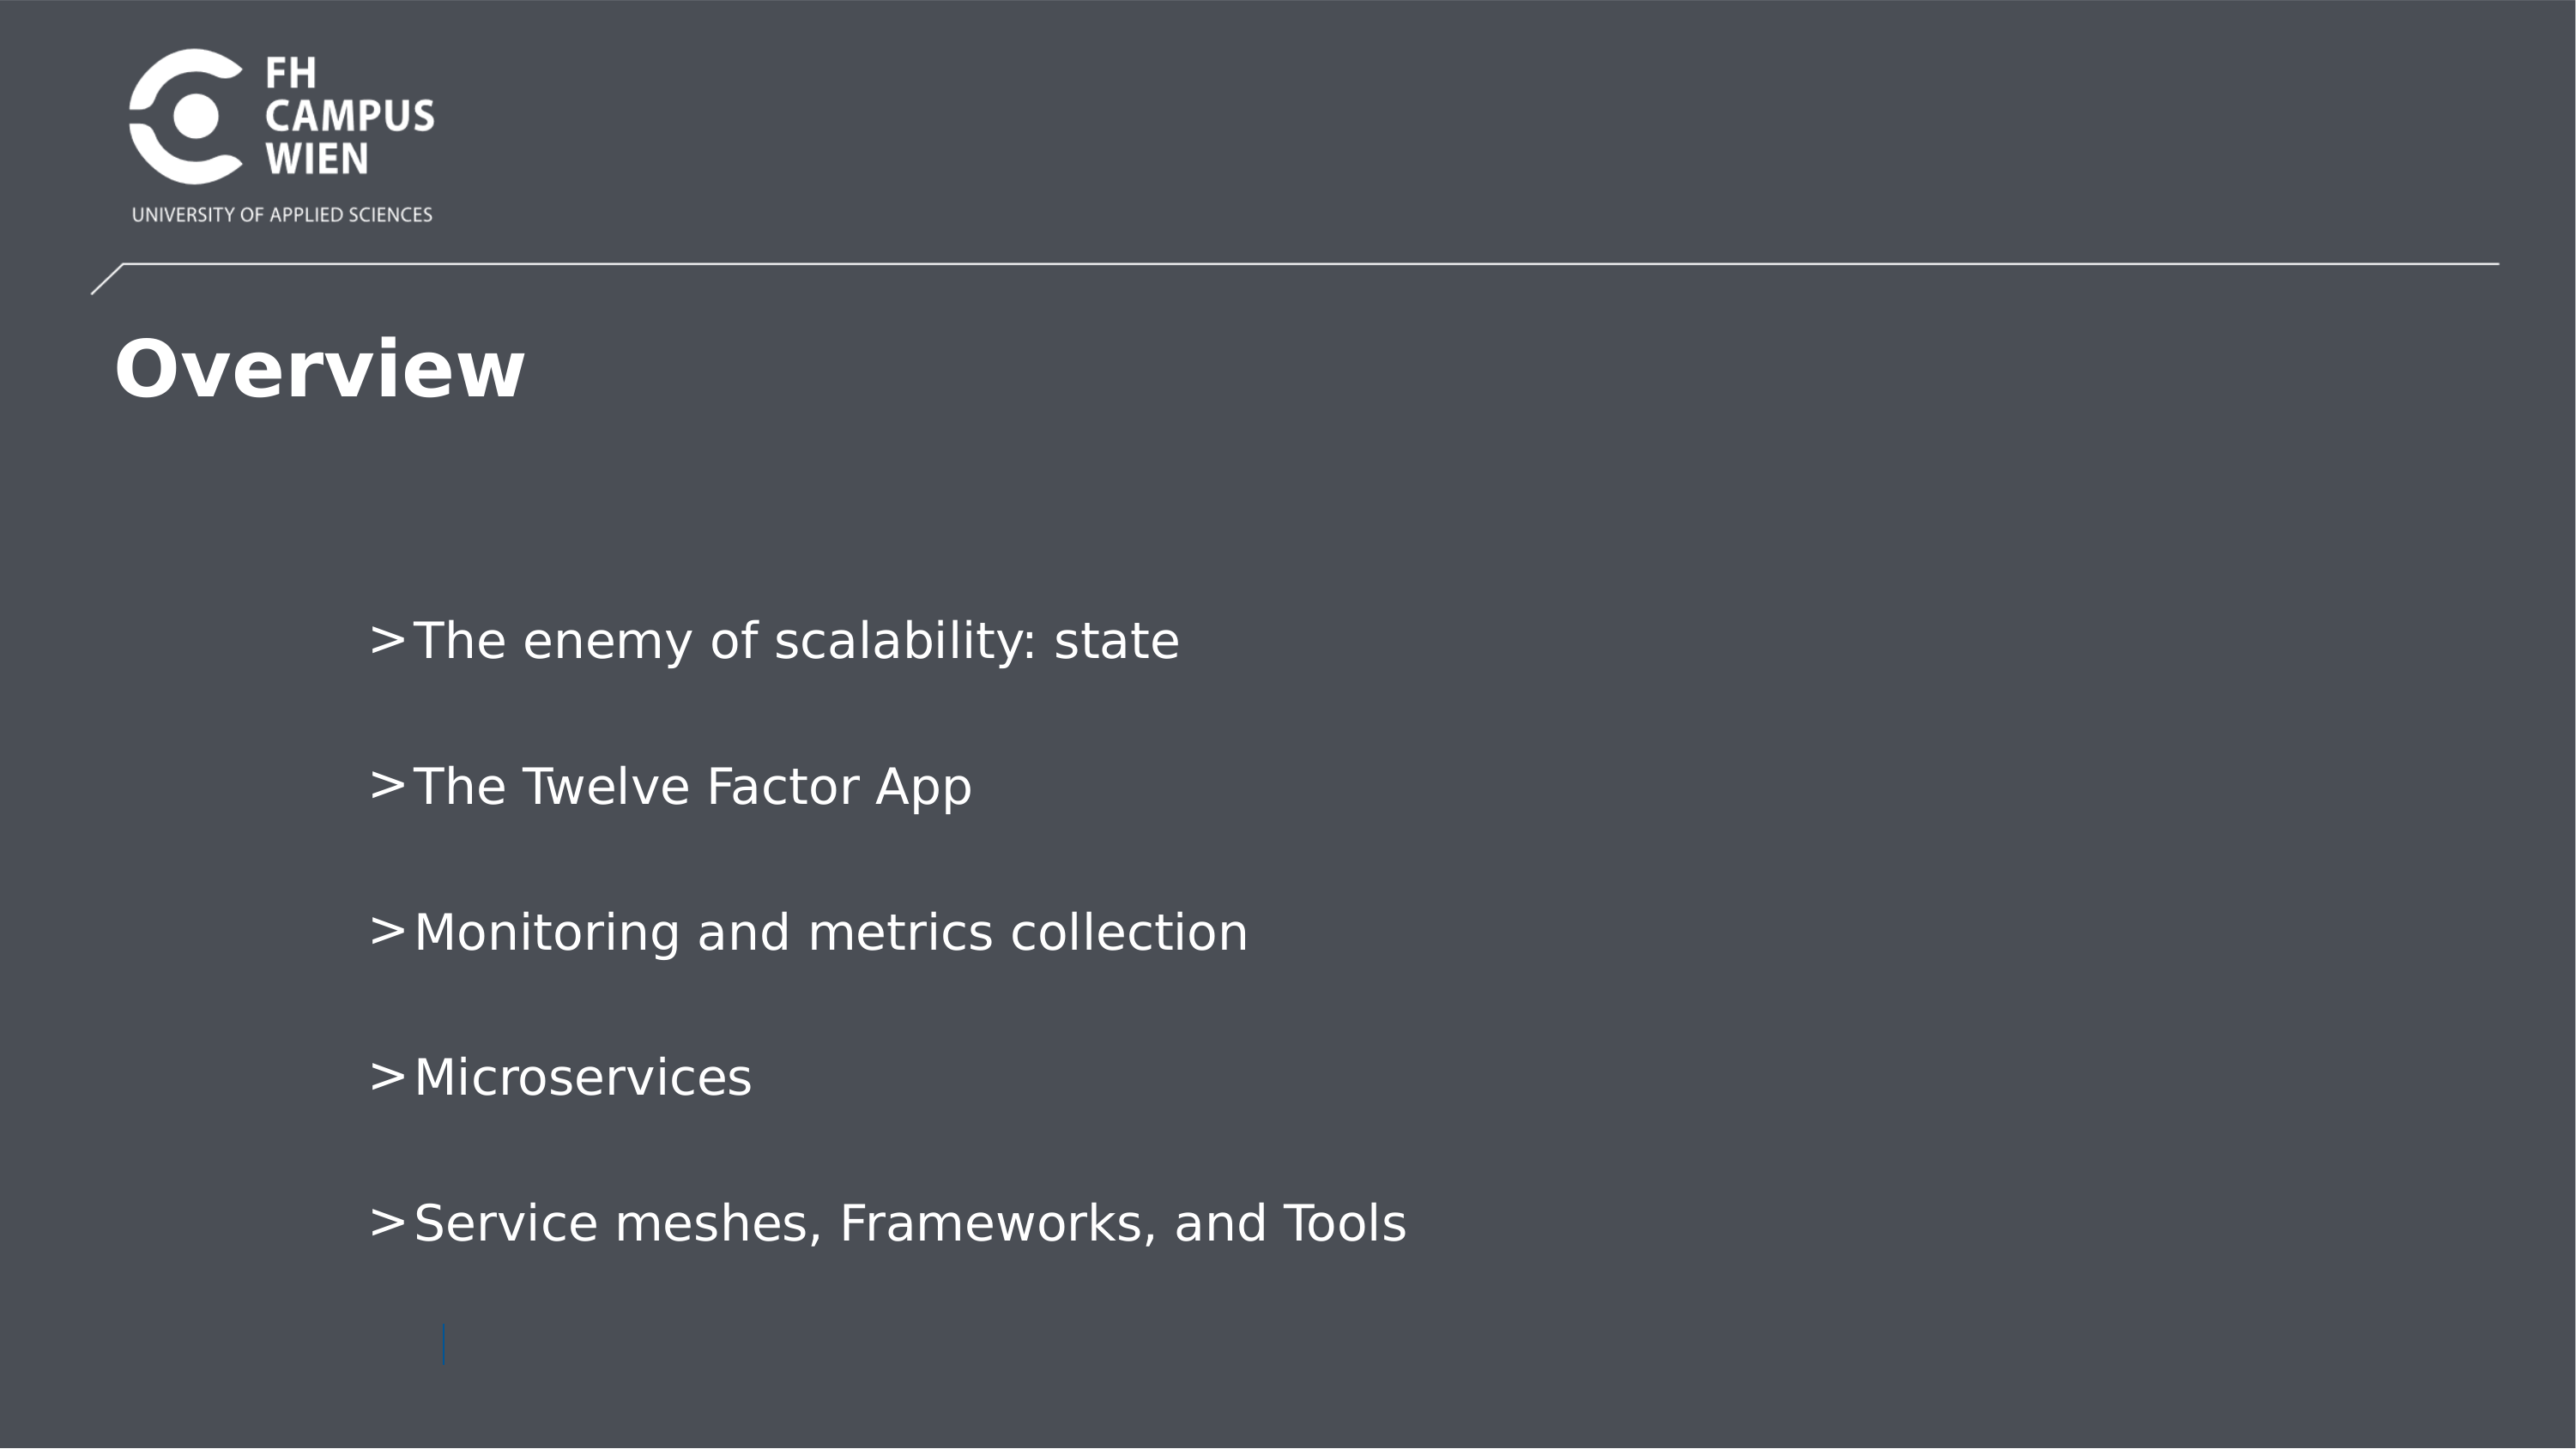

# Overview
The enemy of scalability: state
The Twelve Factor App
Monitoring and metrics collection
Microservices
Service meshes, Frameworks, and Tools